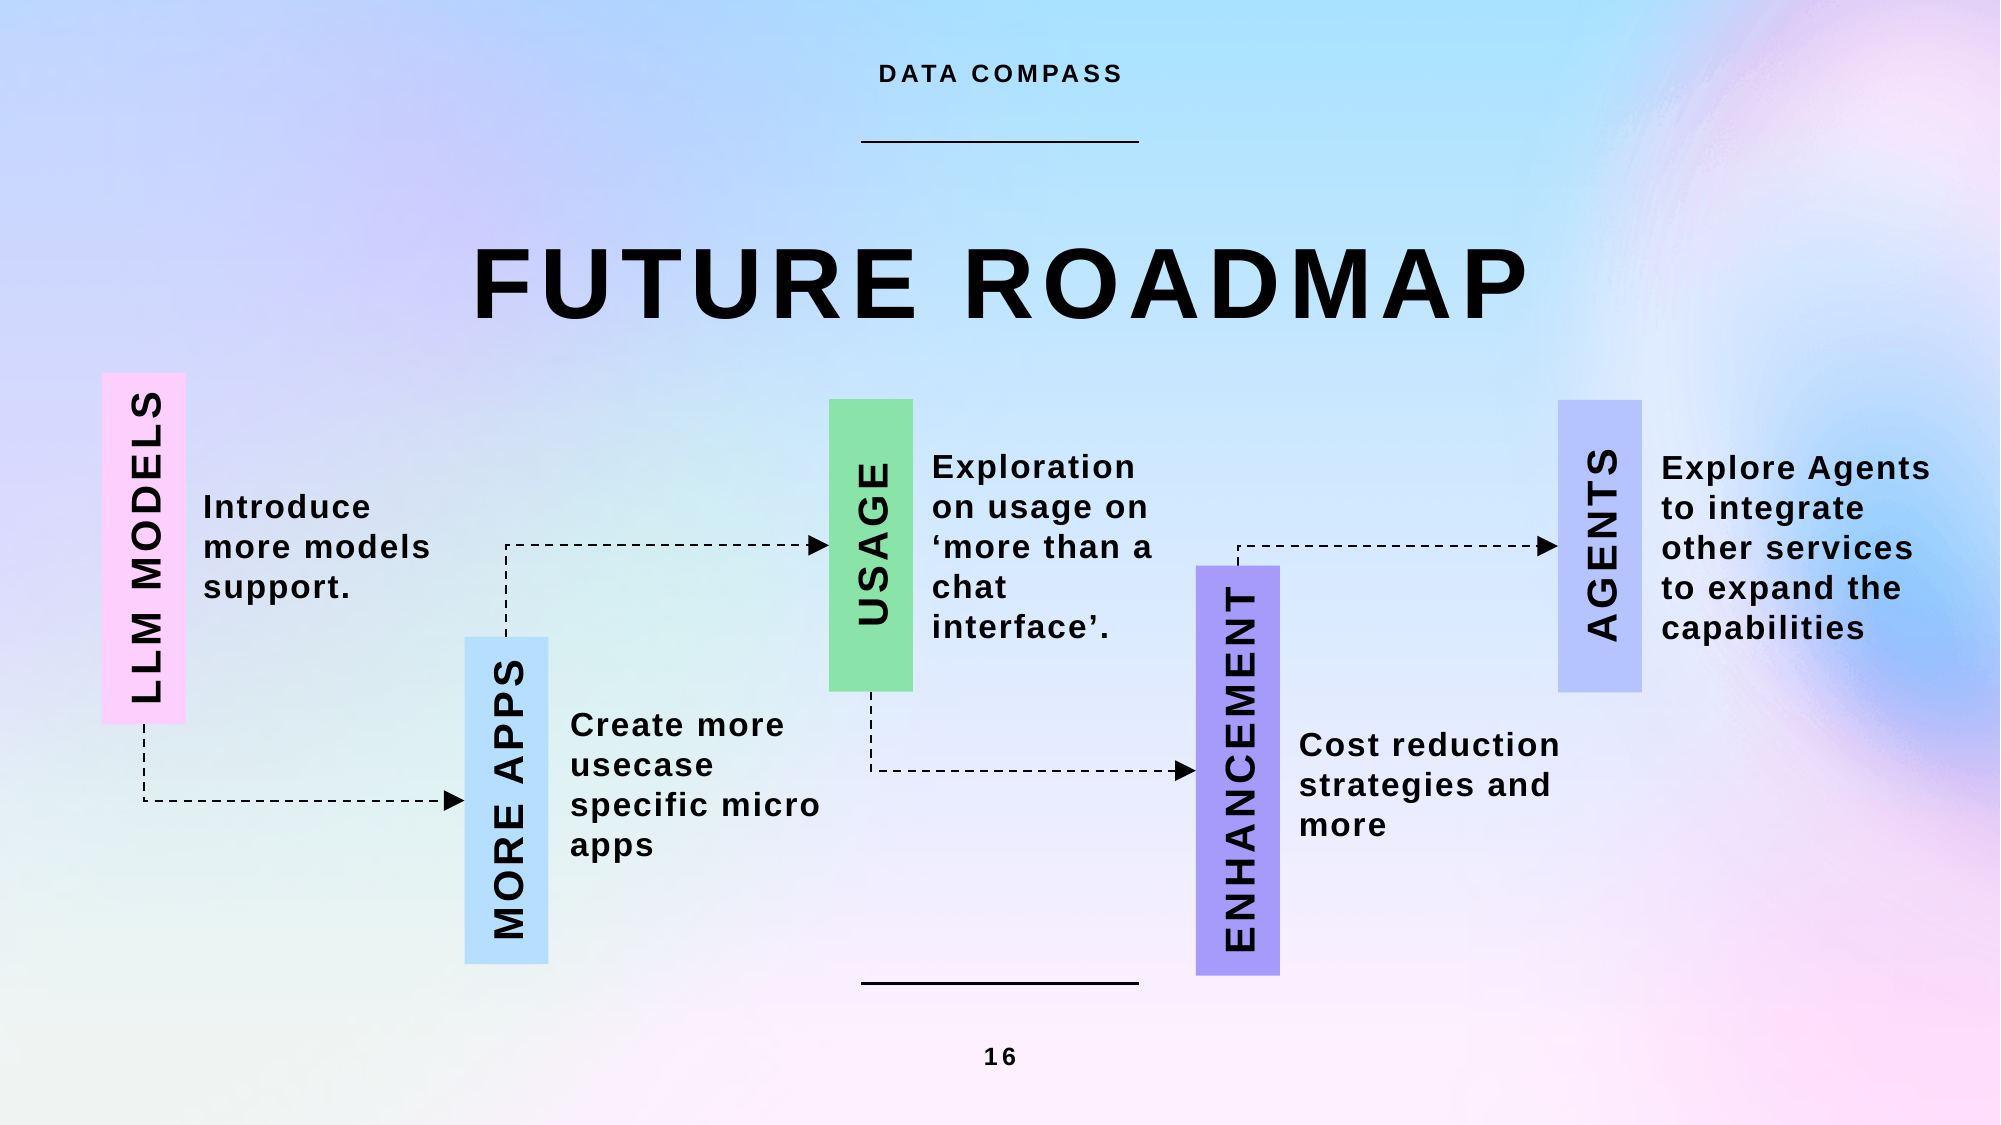

DATA COMPASS
# Future Roadmap
Introduce more models support.
Exploration on usage on ‘more than a chat interface’.
Explore Agents to integrate other services to expand the capabilities
usage
agents
Llm models
Create more usecase specific micro apps
Cost reduction strategies and more
enhancement
More apps
16